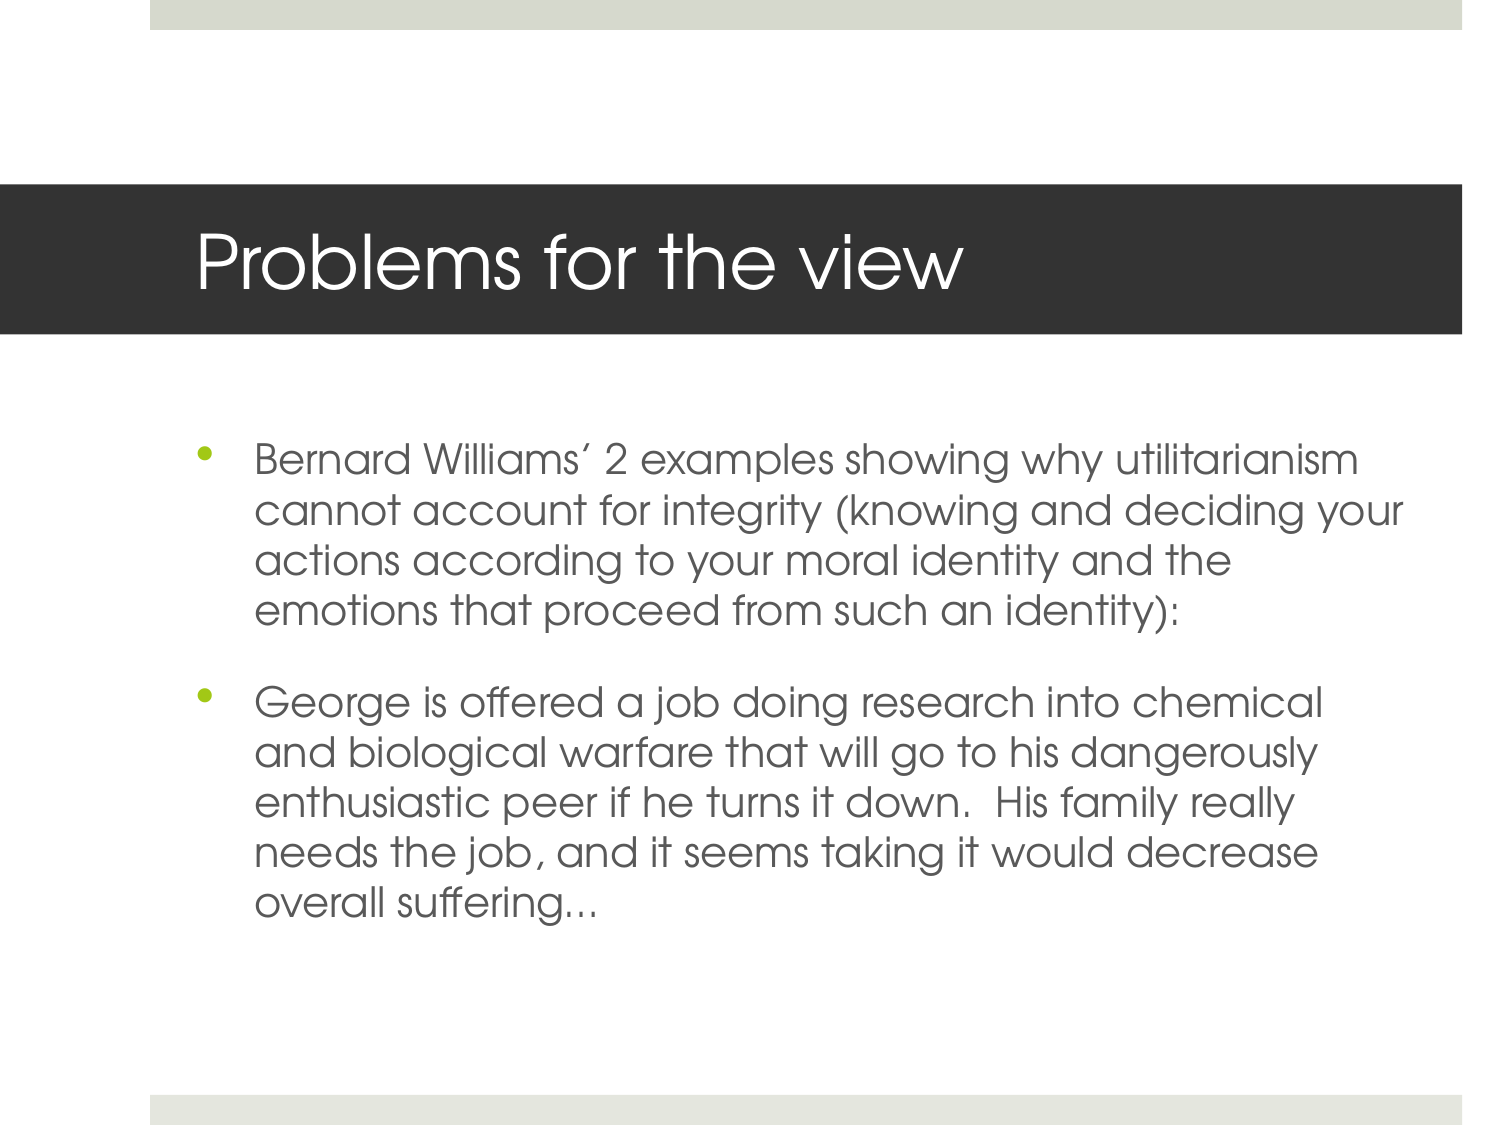

# Problems for the view
Bernard Williams’ 2 examples showing why utilitarianism cannot account for integrity (knowing and deciding your actions according to your moral identity and the emotions that proceed from such an identity):
George is offered a job doing research into chemical and biological warfare that will go to his dangerously enthusiastic peer if he turns it down.  His family really needs the job, and it seems taking it would decrease overall suffering…